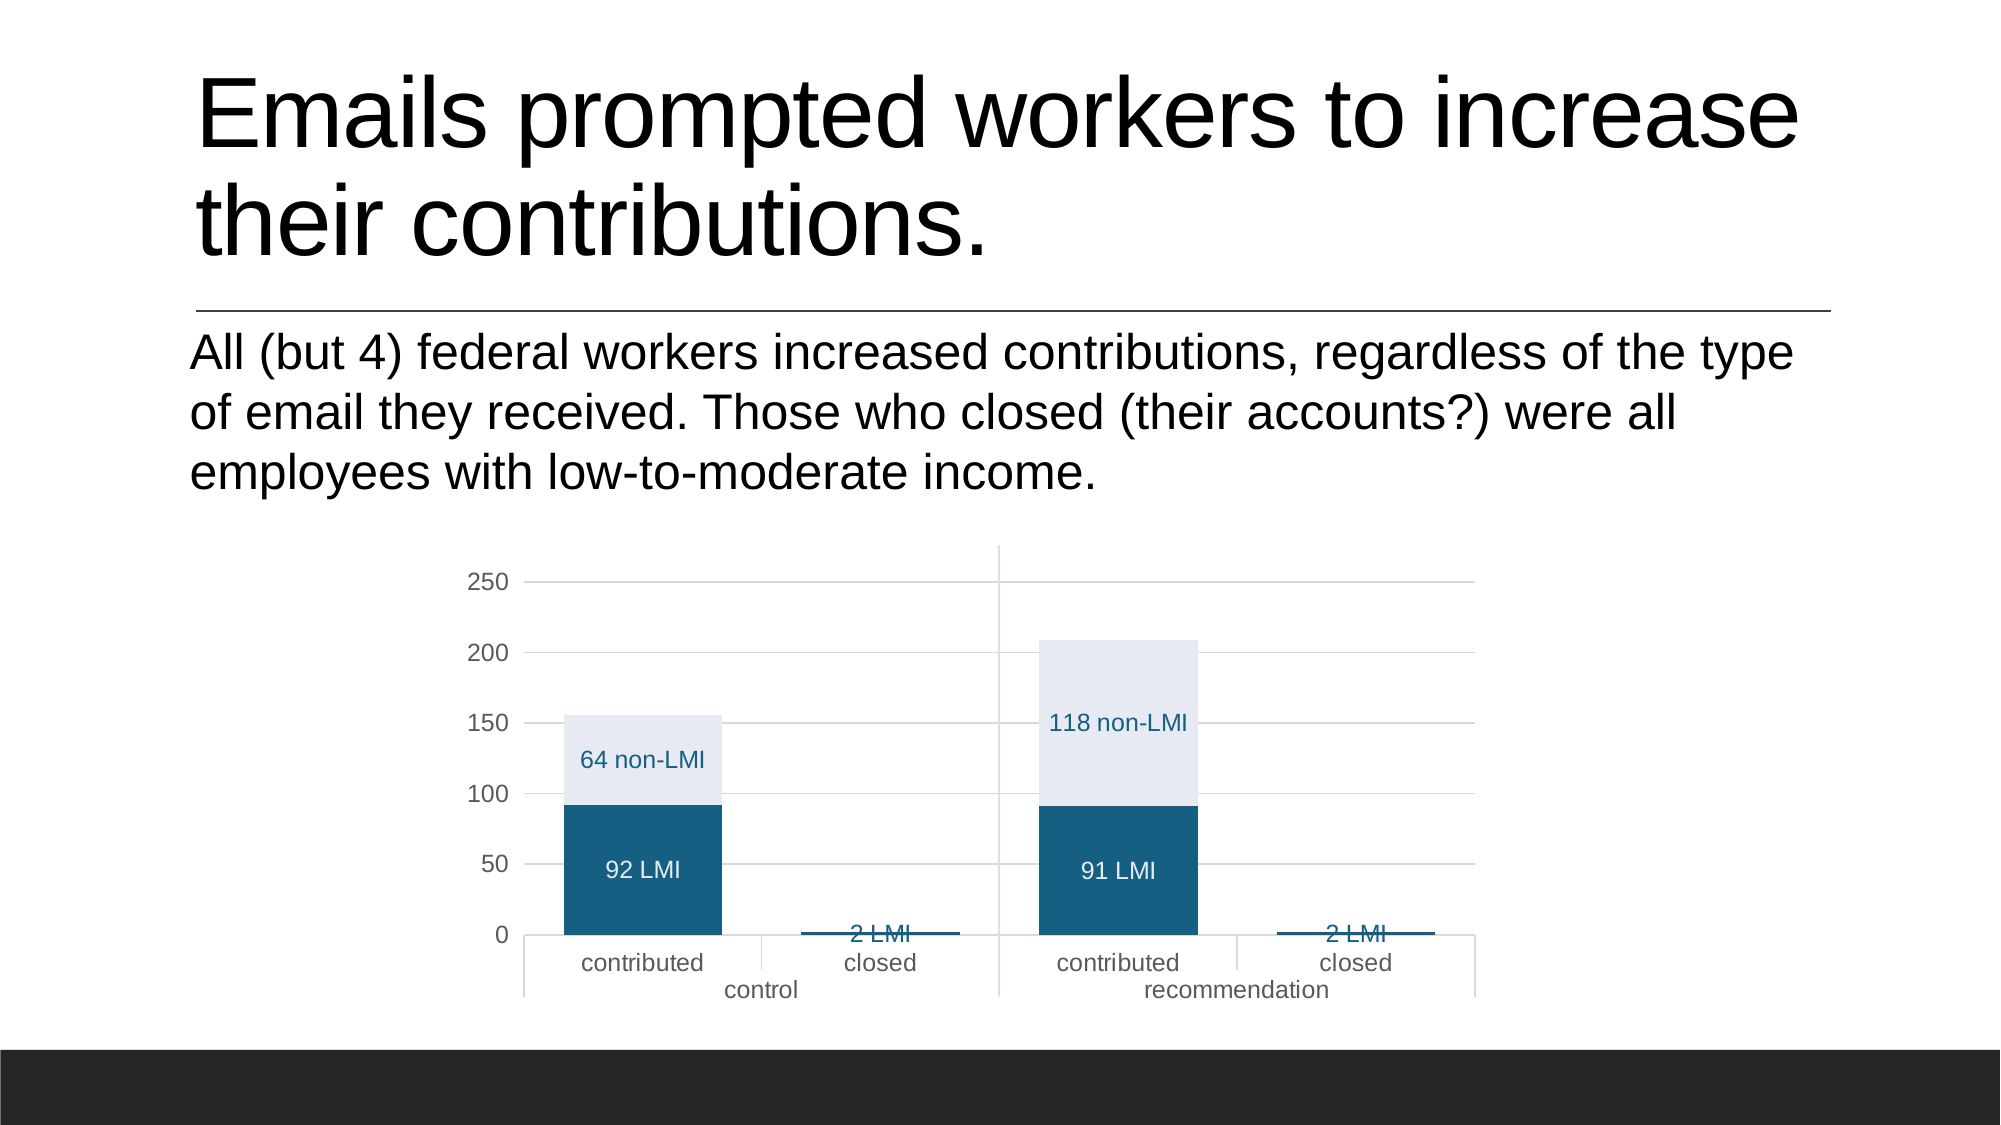

# Emails prompted workers to increase their contributions.
All (but 4) federal workers increased contributions, regardless of the type of email they received. Those who closed (their accounts?) were all employees with low-to-moderate income.

### Chart

| Category | LMI | non-LMI |
|---|---|---|
| contributed | 92.0 | 64.0 |
| closed | 2.0 | None |
| contributed | 91.0 | 118.0 |
| closed | 2.0 | None |